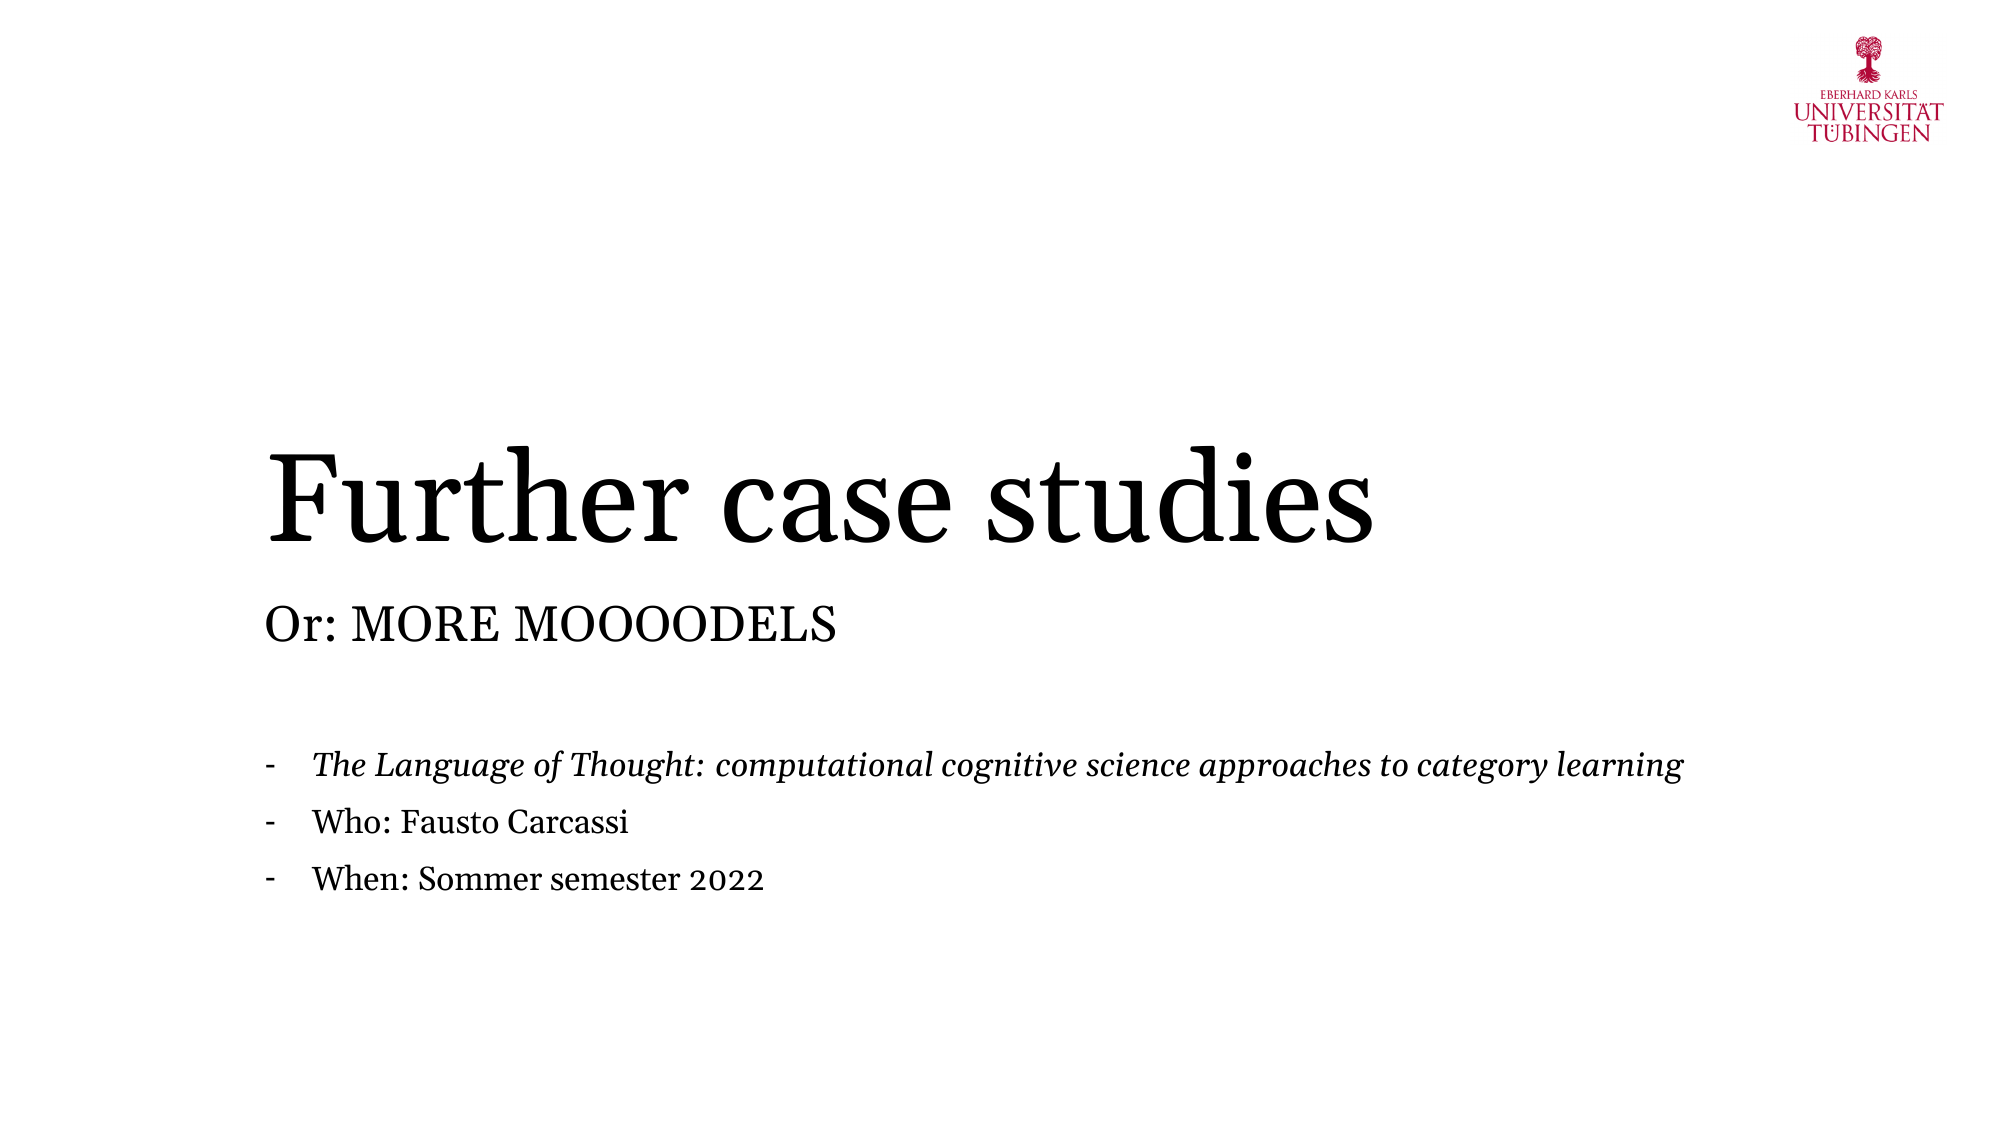

# Further case studies
Or: MORE MOOOODELS

The Language of Thought: computational cognitive science approaches to category learning
Who: Fausto Carcassi
When: Sommer semester 2022